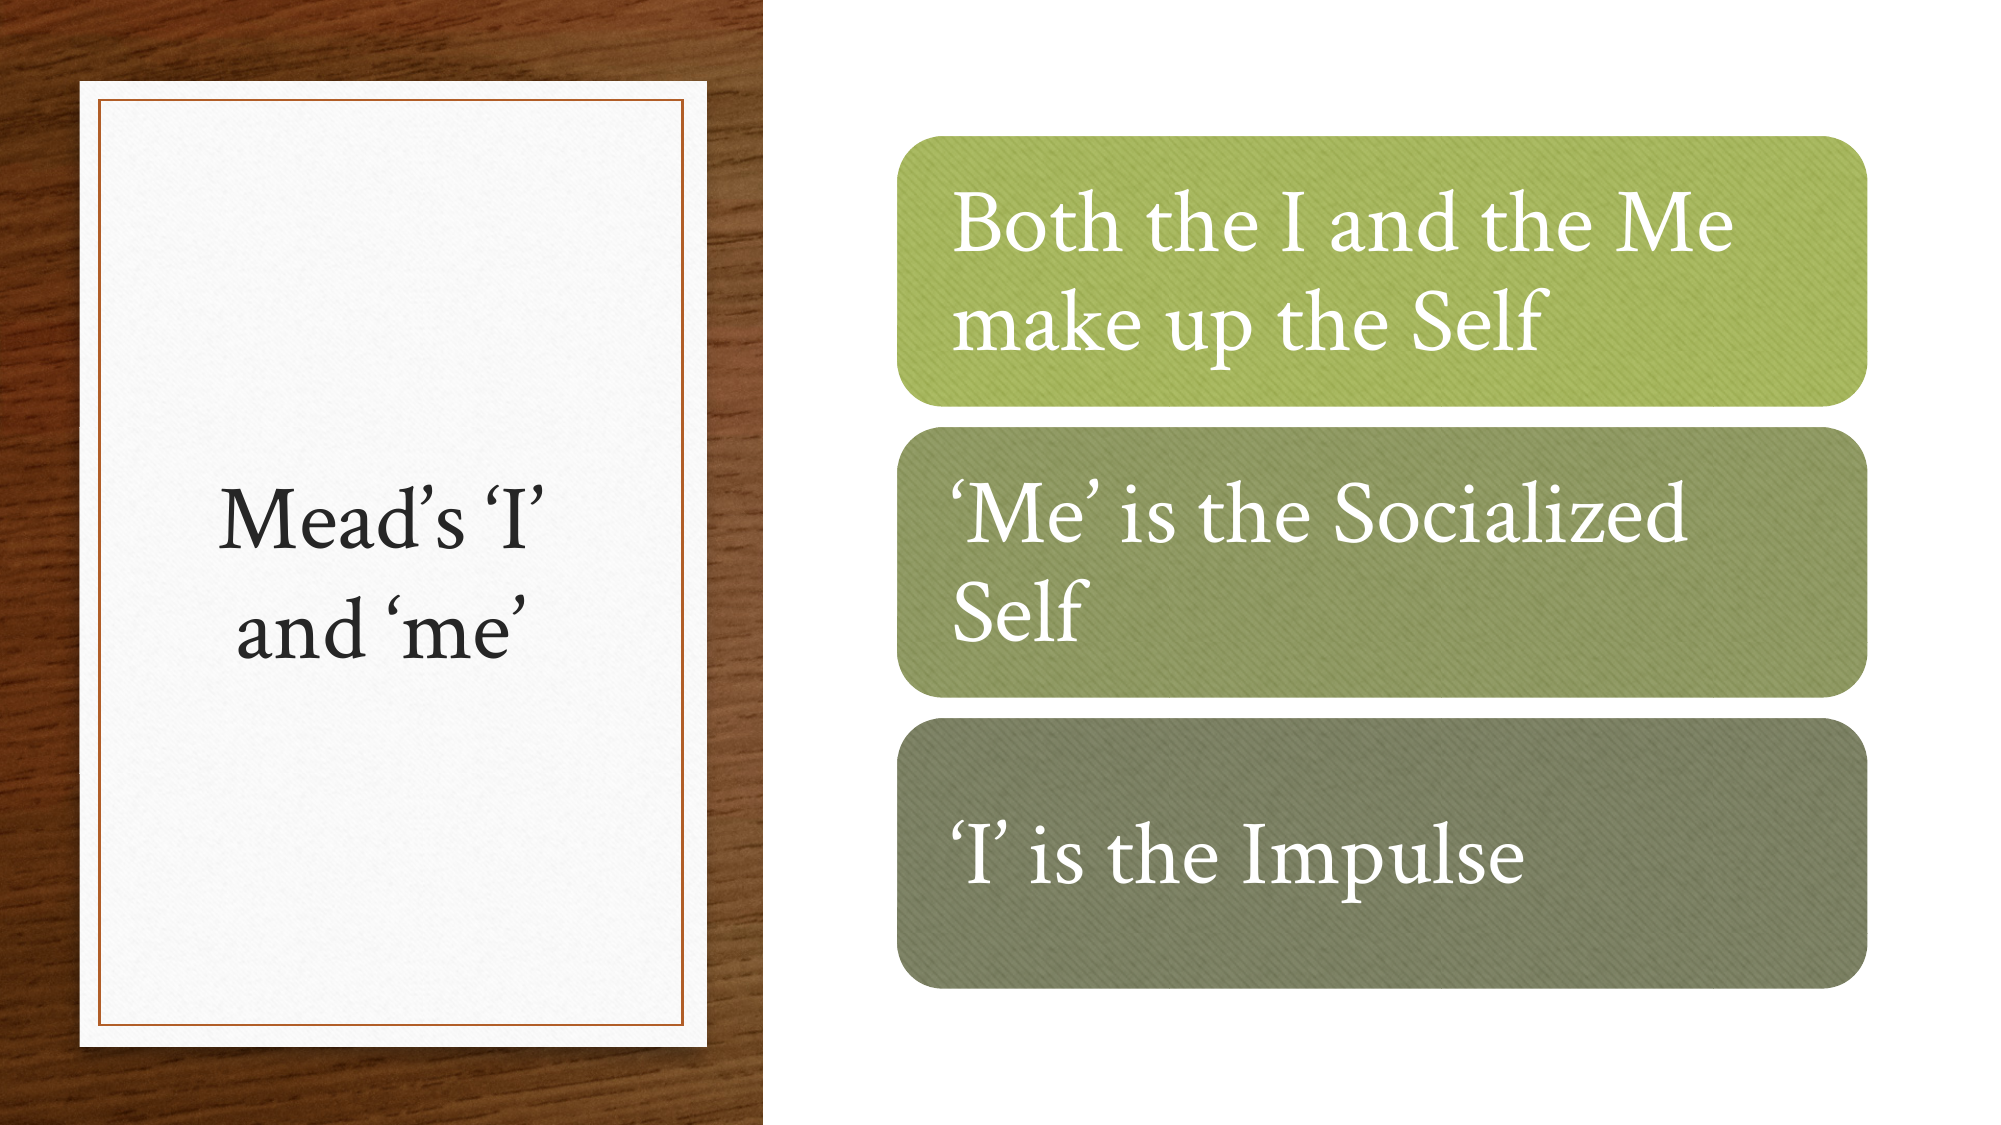

Both the I and the Me make up the Self
‘Me’ is the Socialized Self
‘I’ is the Impulse
# Mead’s ‘I’ and ‘me’